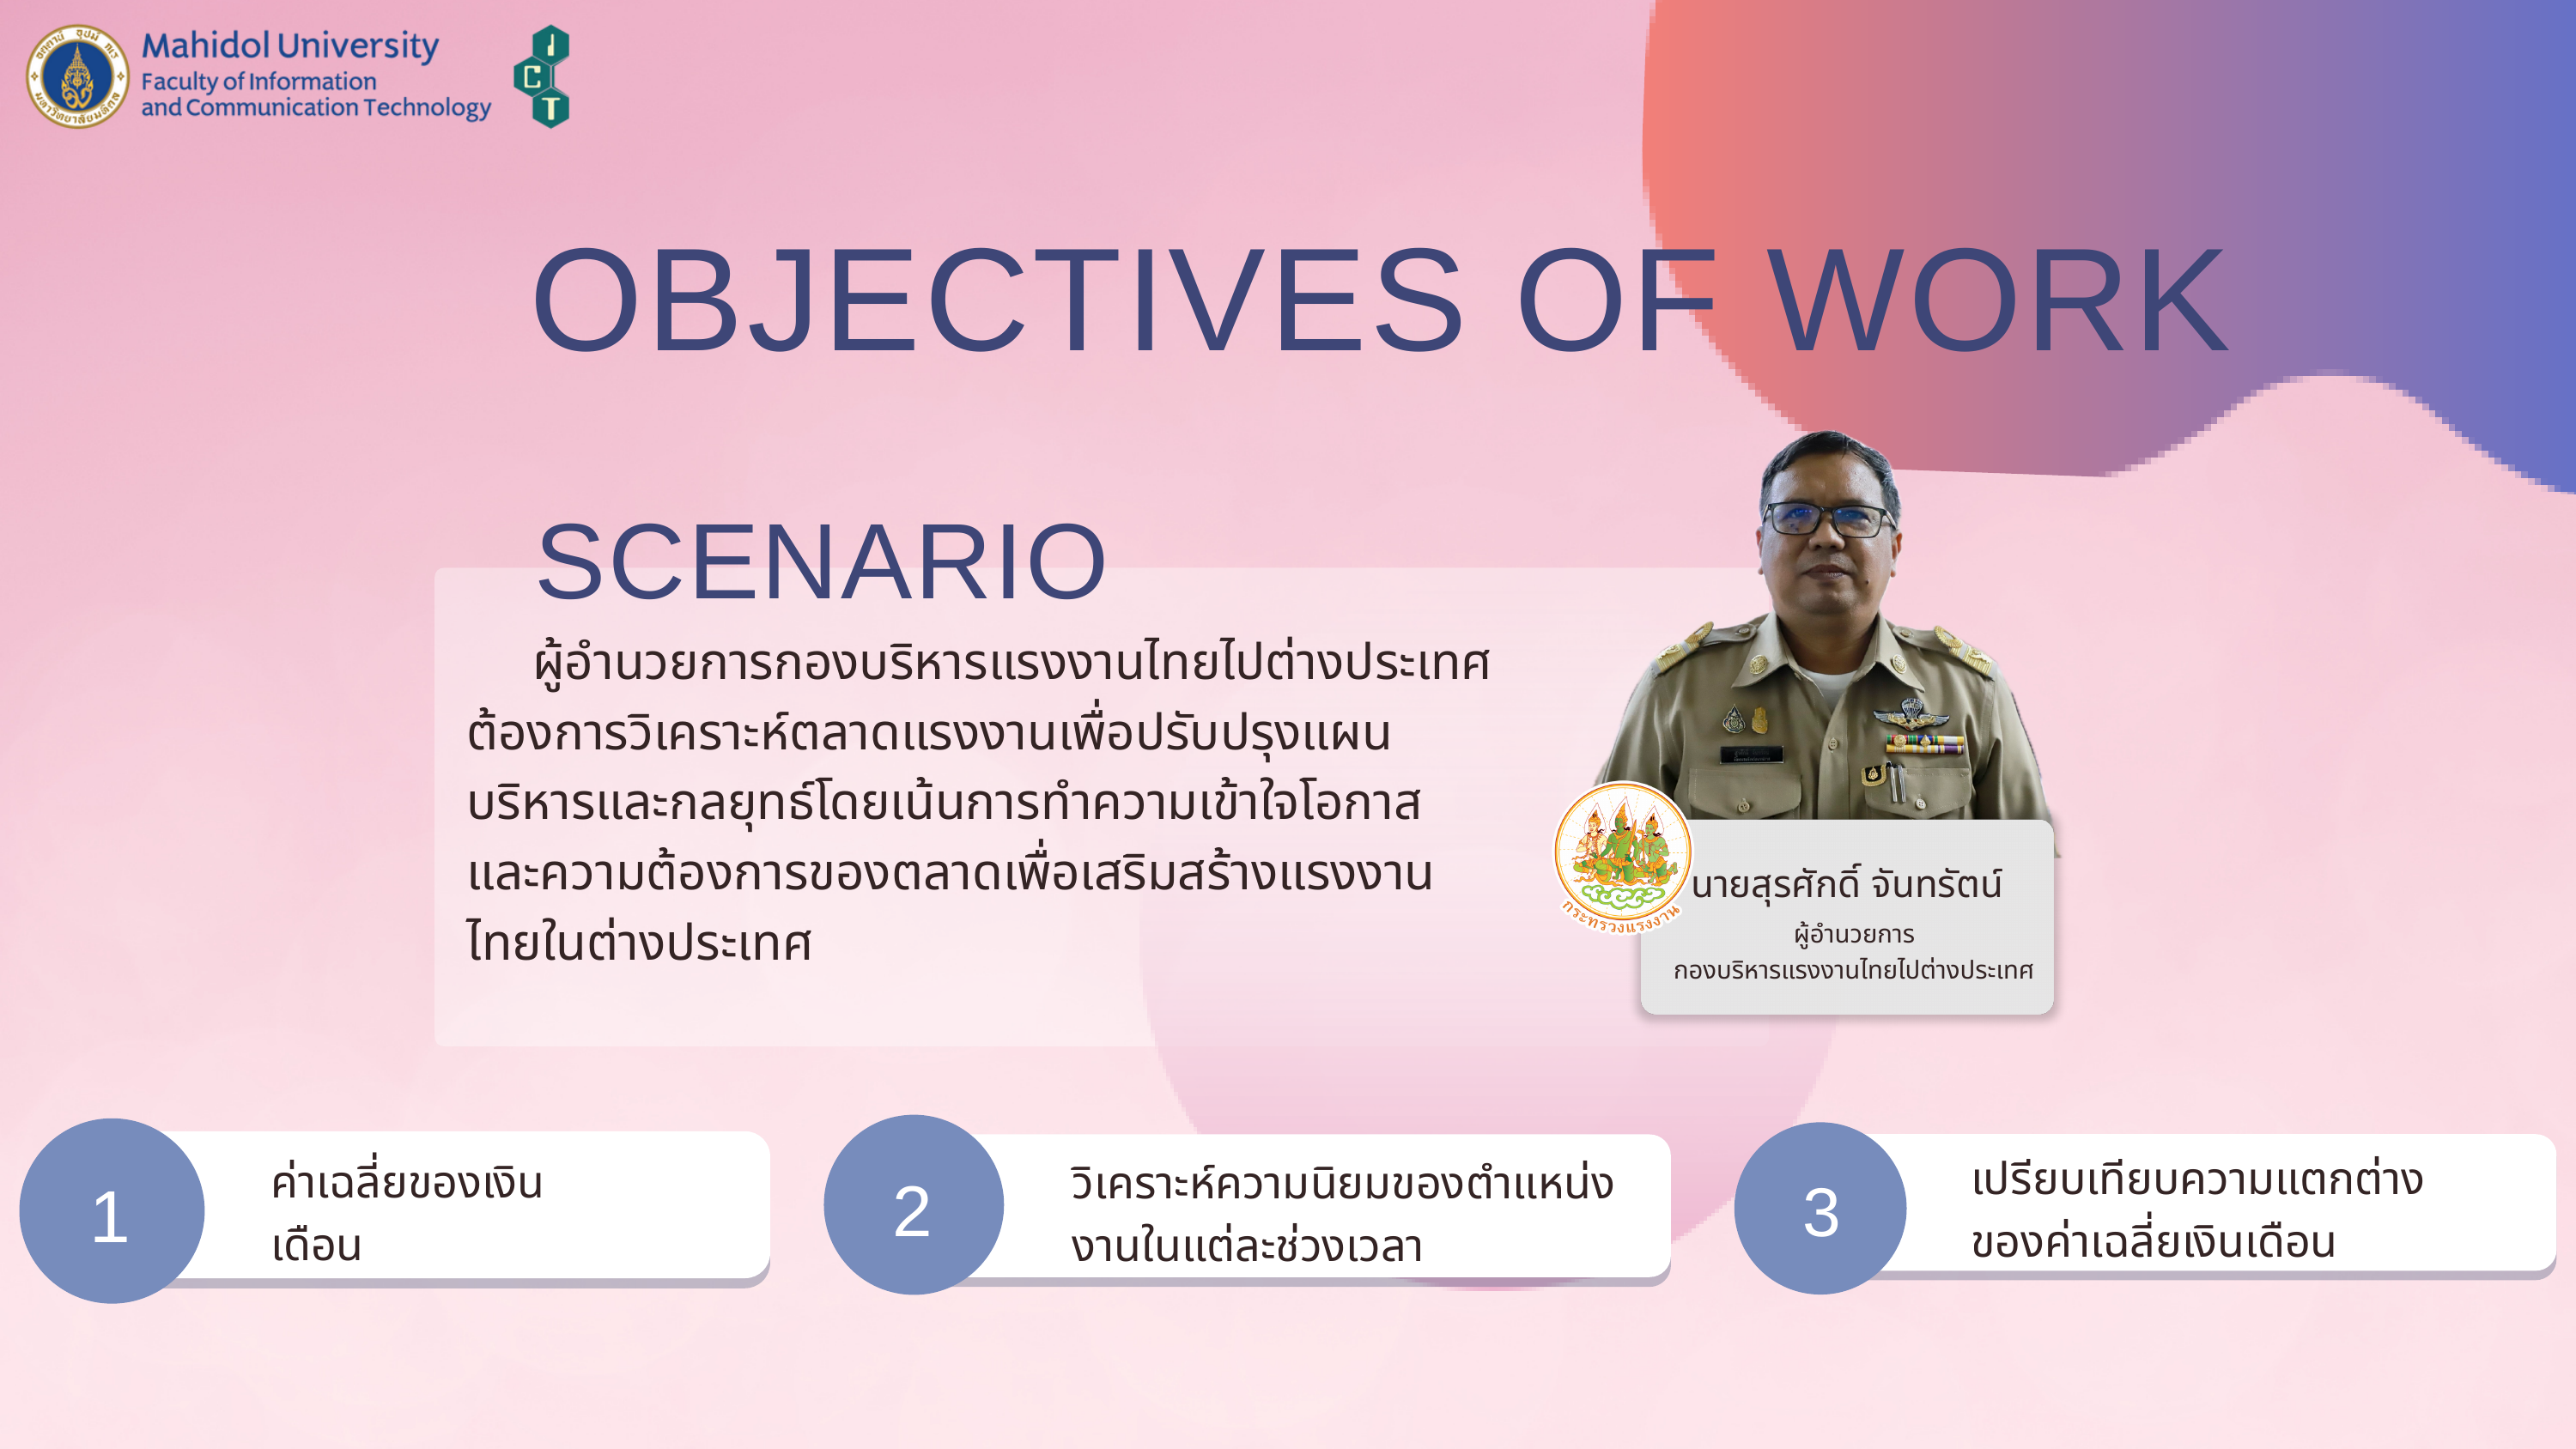

OBJECTIVES OF WORK

SCENARIO

  ผู้อำนวยการกองบริหารแรงงานไทยไปต่างประเทศต้องการวิเคราะห์ตลาดแรงงานเพื่อปรับปรุงแผนบริหารและกลยุทธ์โดยเน้นการทำความเข้าใจโอกาสและความต้องการของตลาดเพื่อเสริมสร้างแรงงานไทยในต่างประเทศ

นายสุรศักดิ์ จันทรัตน์
ผู้อำนวยการ
กองบริหารแรงงานไทยไปต่างประเทศ

เปรียบเทียบความแตกต่าง
ของค่าเฉลี่ยเงินเดือน
ค่าเฉลี่ยของเงินเดือน
วิเคราะห์ความนิยมของตำแหน่งงานในแต่ละช่วงเวลา
2
3
1